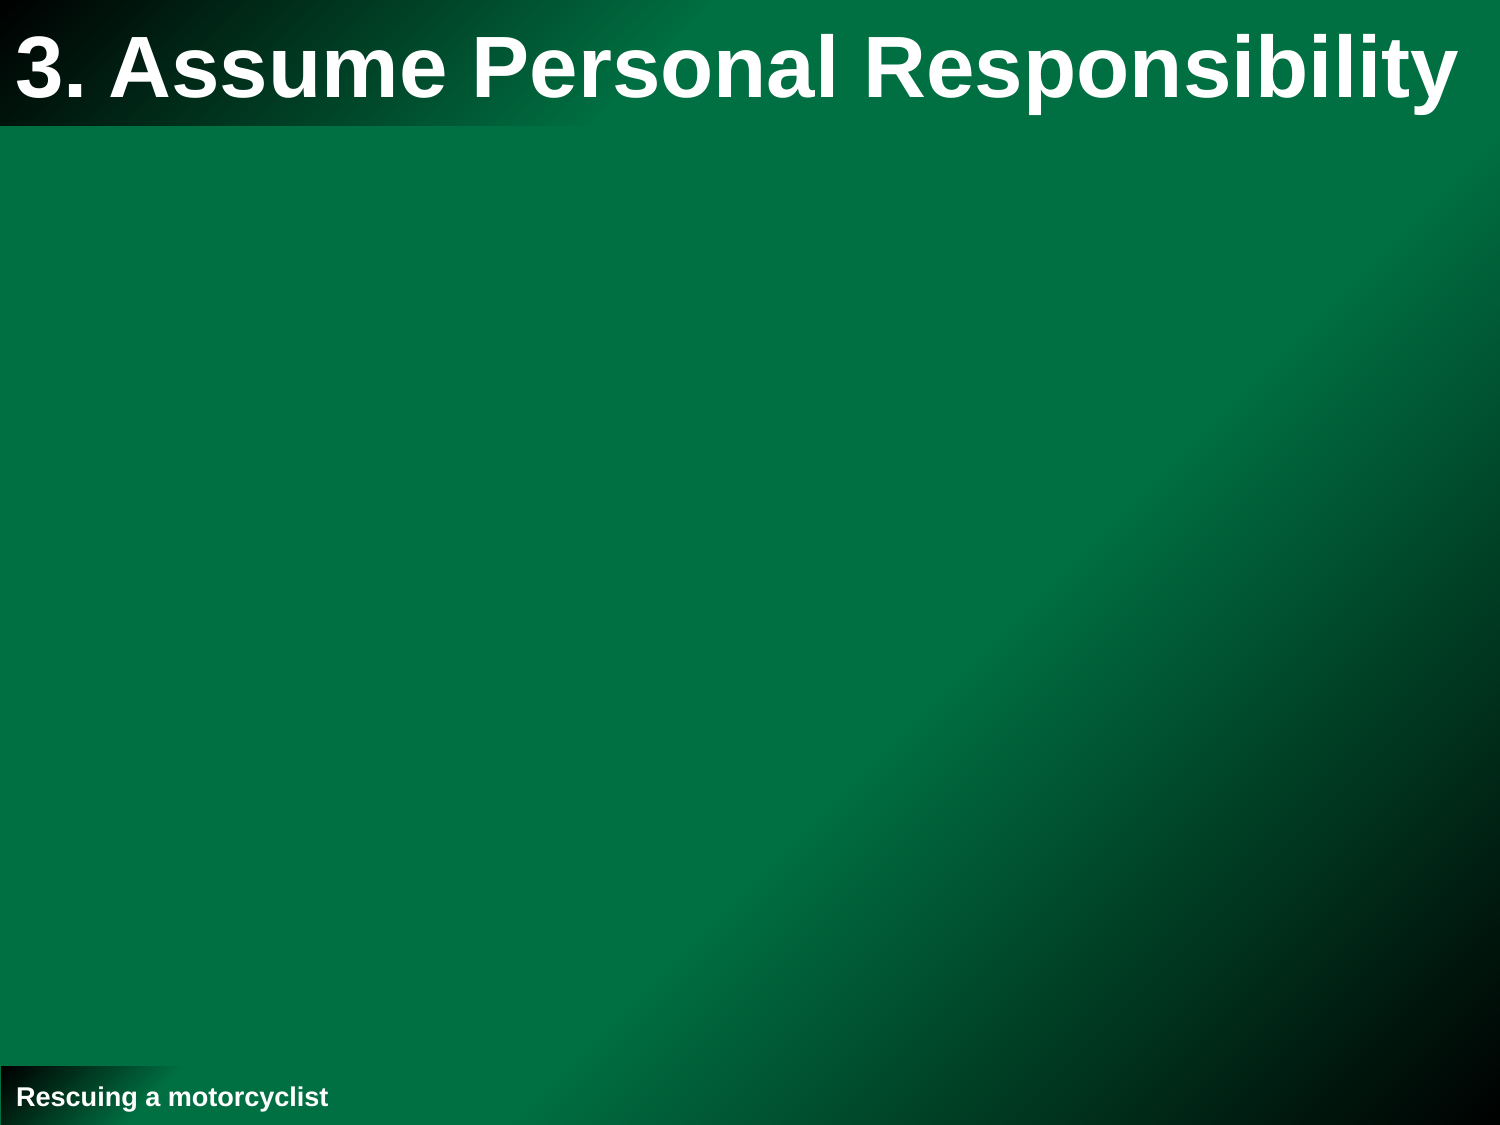

3. Assume Personal Responsibility
Rescuing a motorcyclist